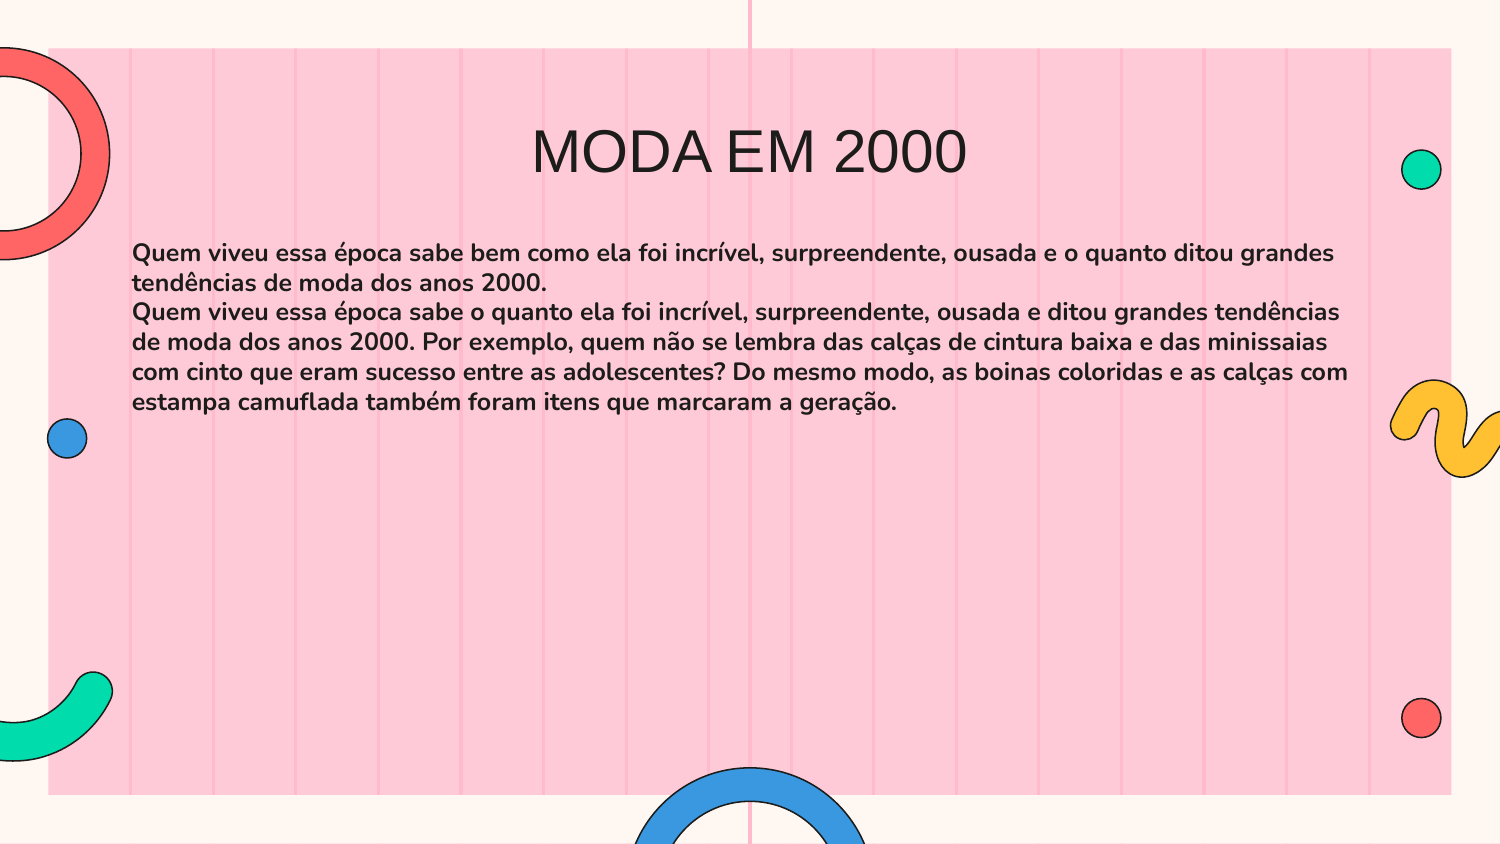

# MODA EM 2000

Quem viveu essa época sabe bem como ela foi incrível, surpreendente, ousada e o quanto ditou grandes tendências de moda dos anos 2000.
Quem viveu essa época sabe o quanto ela foi incrível, surpreendente, ousada e ditou grandes tendências de moda dos anos 2000. Por exemplo, quem não se lembra das calças de cintura baixa e das minissaias com cinto que eram sucesso entre as adolescentes? Do mesmo modo, as boinas coloridas e as calças com estampa camuflada também foram itens que marcaram a geração.